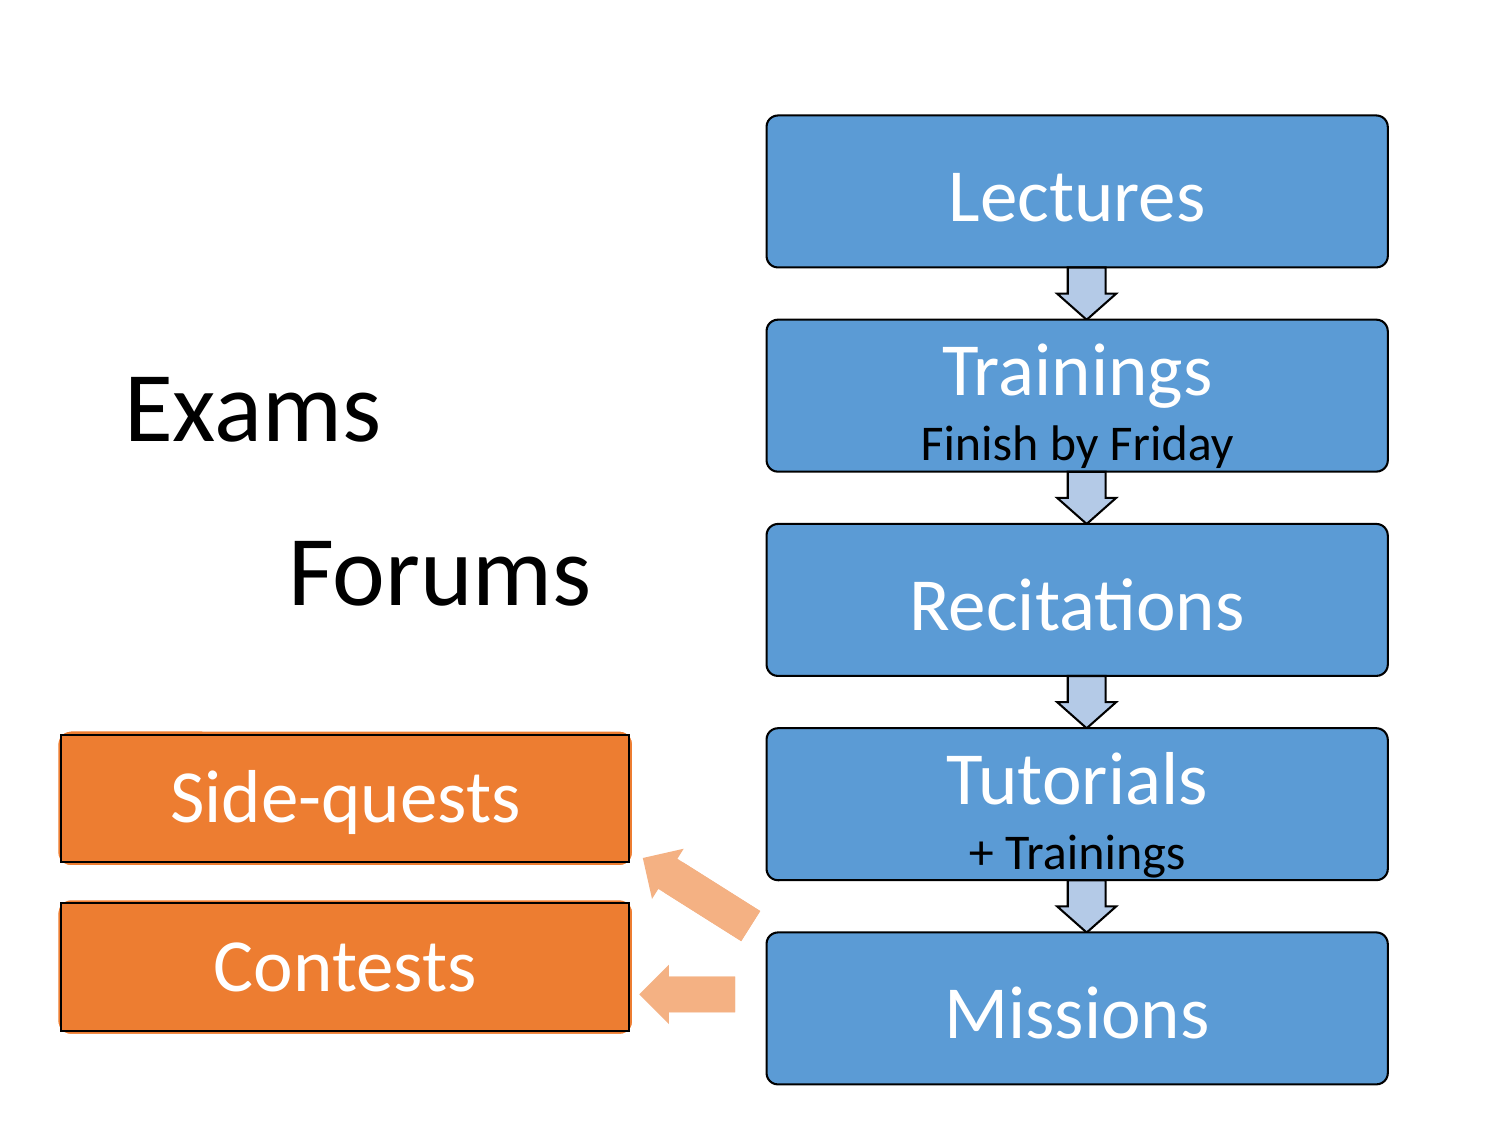

Lectures

Trainings
Finish by Friday

Exams

Forums
Recitations

Tutorials
+ Trainings

Side-quests

Contests

Missions